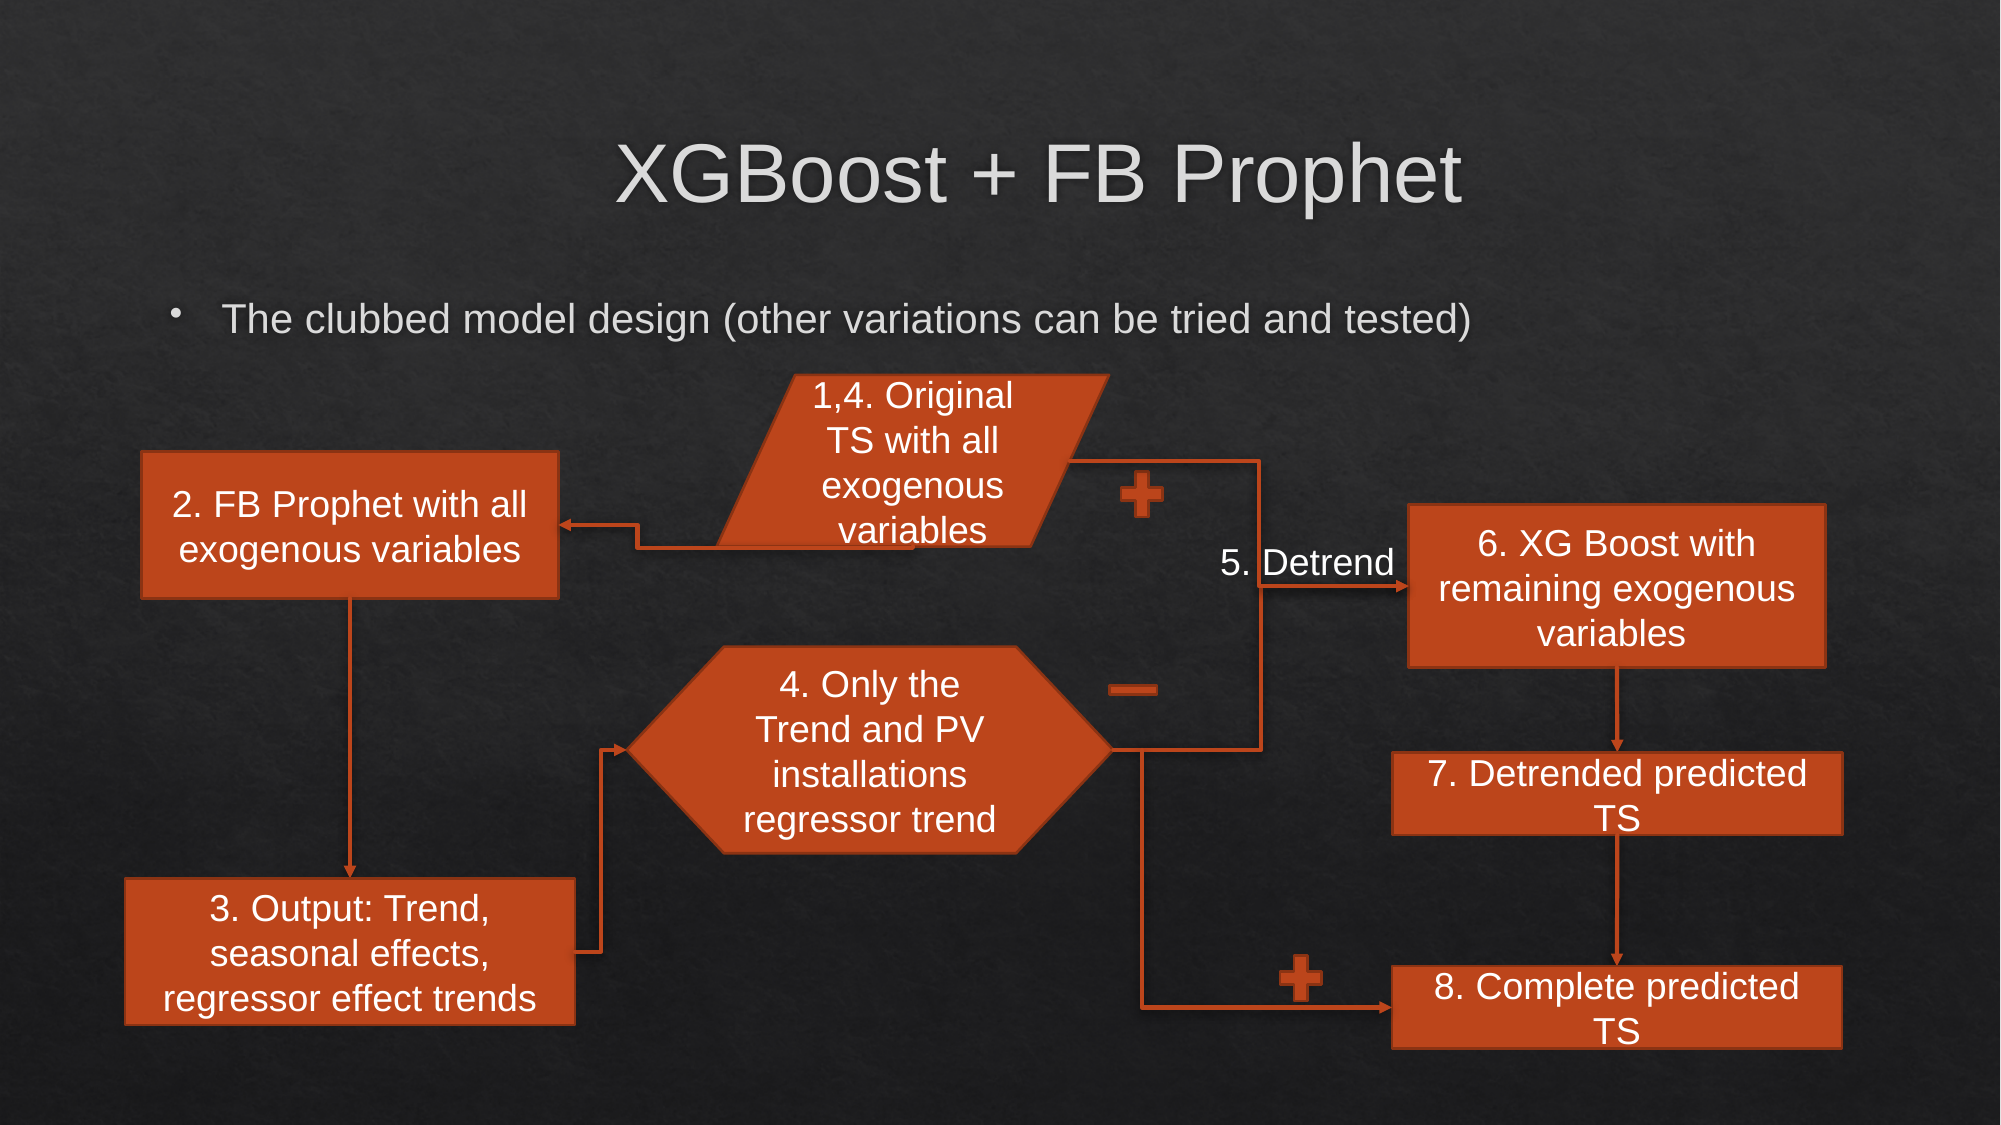

# XGBoost + FB Prophet
The clubbed model design (other variations can be tried and tested)
1,4. Original TS with all exogenous variables
2. FB Prophet with all exogenous variables

6. XG Boost with remaining exogenous variables
5. Detrend
4. Only the Trend and PV installations regressor trend

7. Detrended predicted TS
3. Output: Trend, seasonal effects, regressor effect trends

8. Complete predicted TS